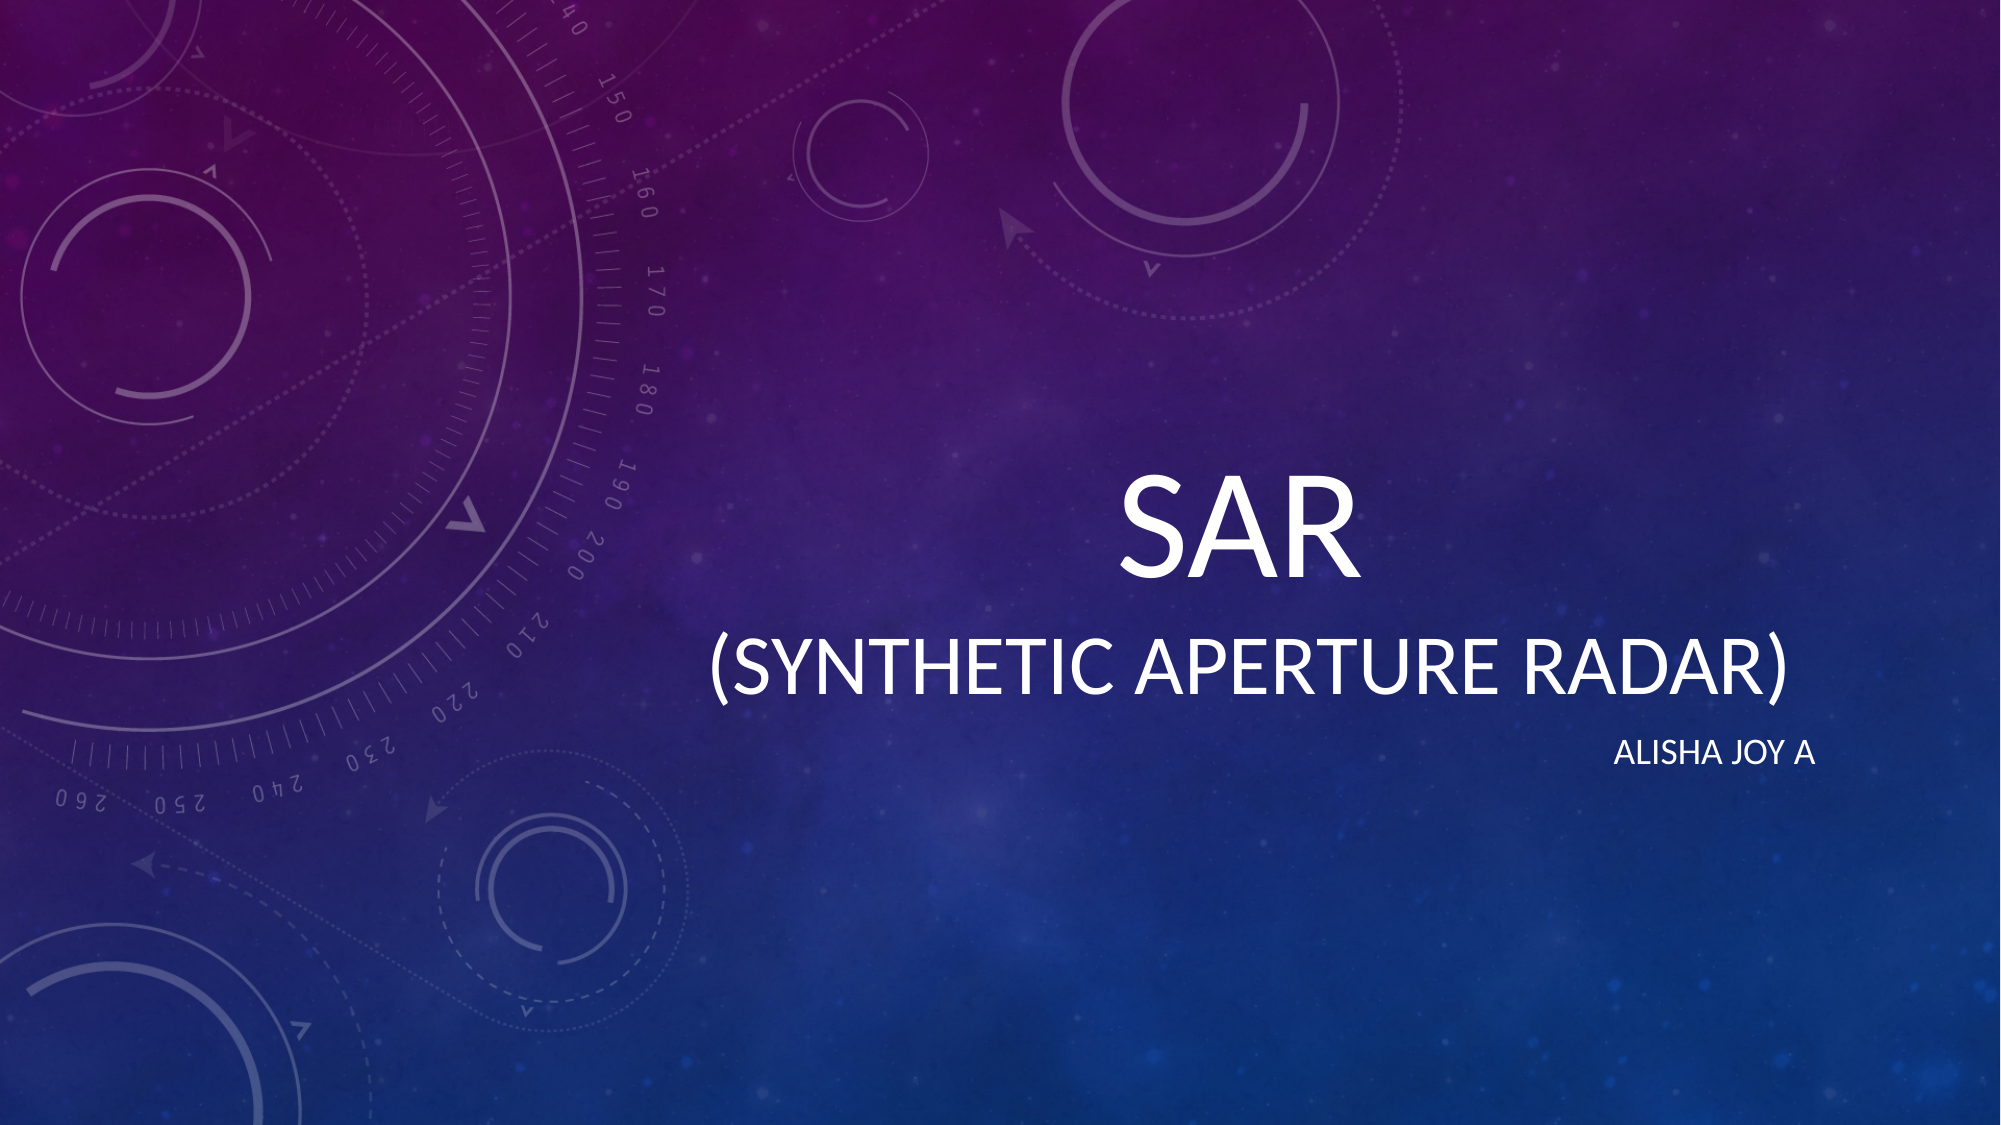

# SAR (SYNTHETIC APERTURE RADAR)
ALISHA JOY A